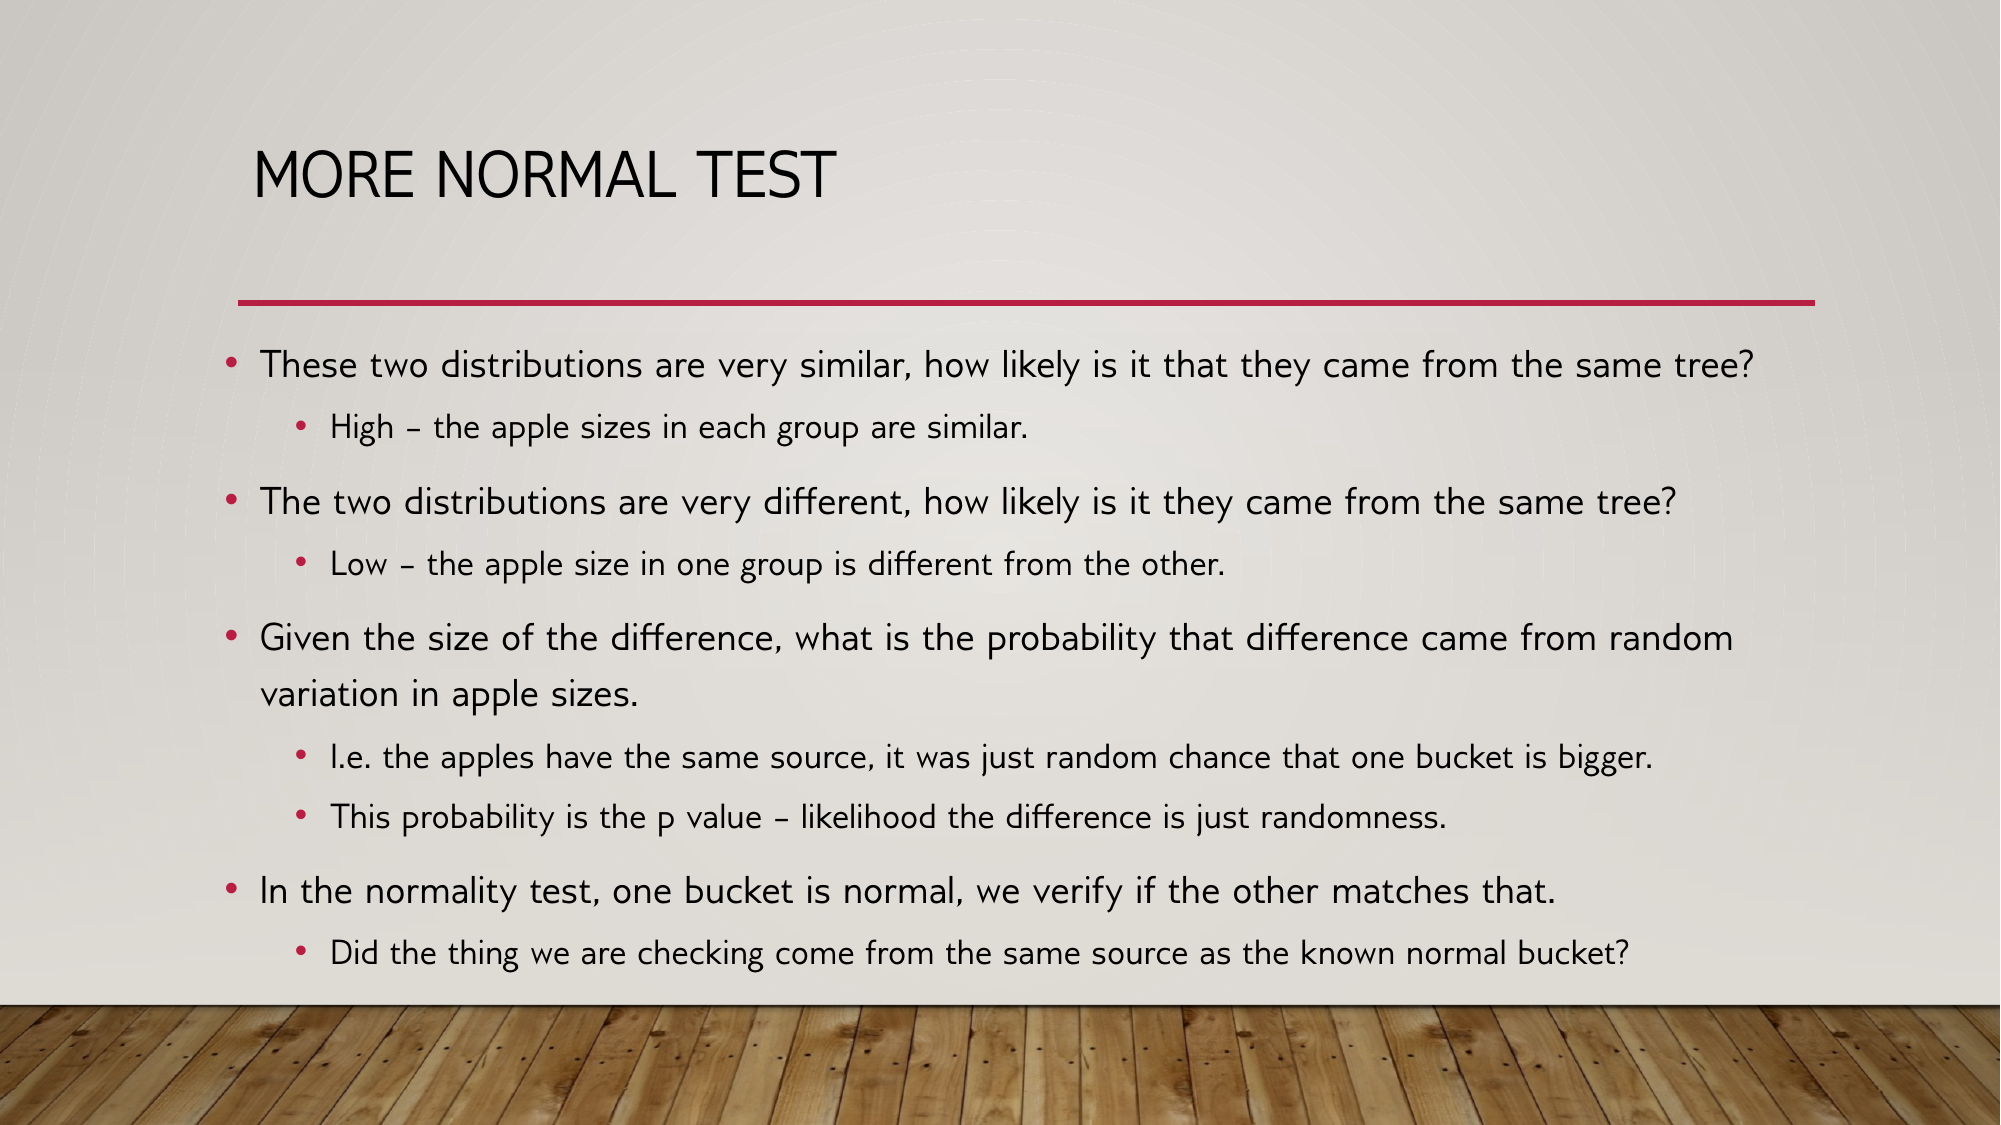

# More Normal Test
These two distributions are very similar, how likely is it that they came from the same tree?
High – the apple sizes in each group are similar.
The two distributions are very different, how likely is it they came from the same tree?
Low – the apple size in one group is different from the other.
Given the size of the difference, what is the probability that difference came from random variation in apple sizes.
I.e. the apples have the same source, it was just random chance that one bucket is bigger.
This probability is the p value – likelihood the difference is just randomness.
In the normality test, one bucket is normal, we verify if the other matches that.
Did the thing we are checking come from the same source as the known normal bucket?